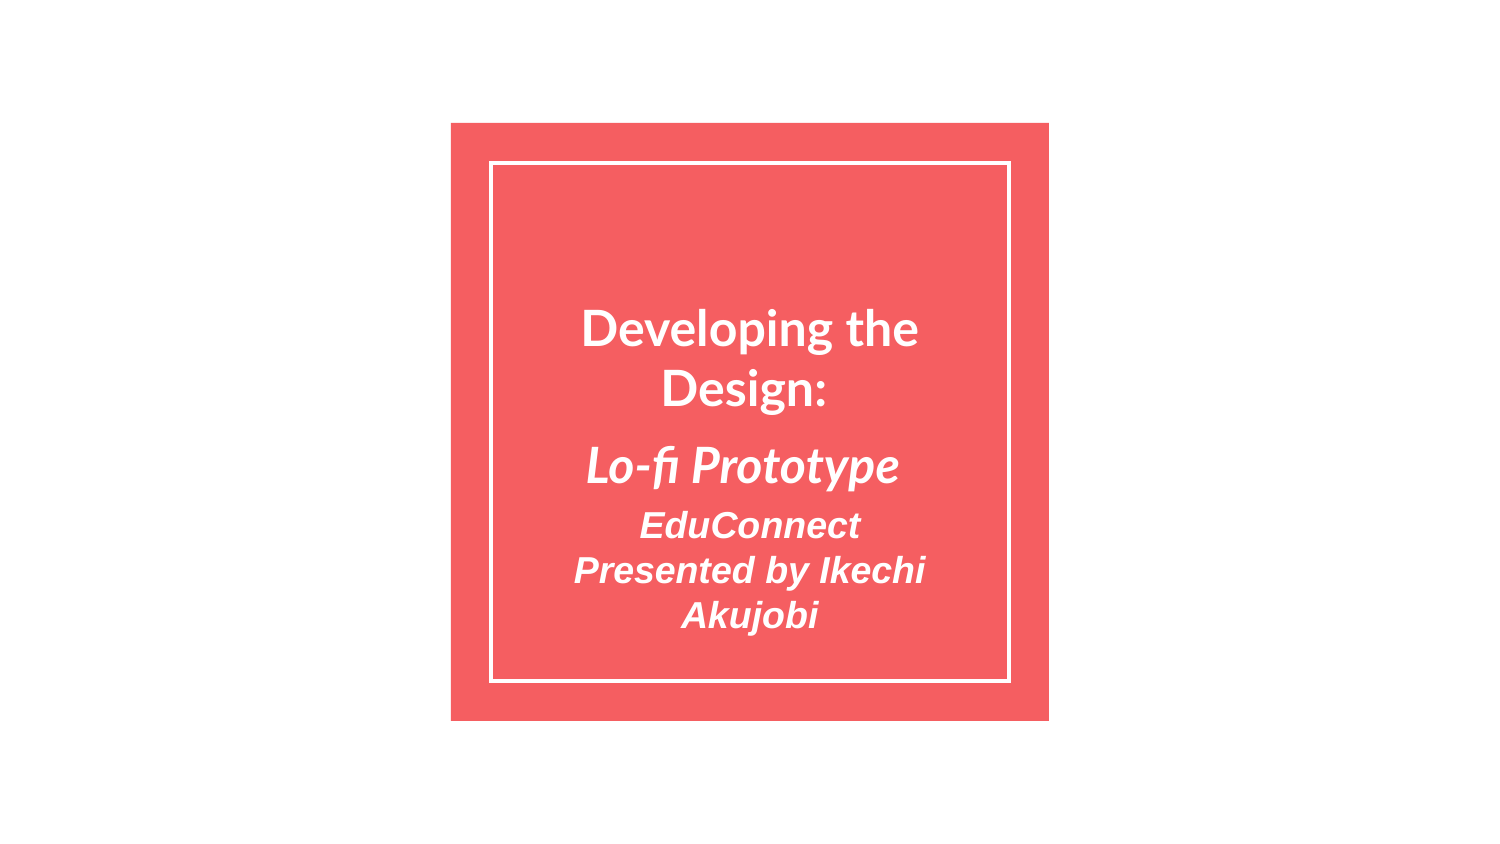

# Developing the Design:
Lo-fi Prototype
EduConnect
Presented by Ikechi Akujobi